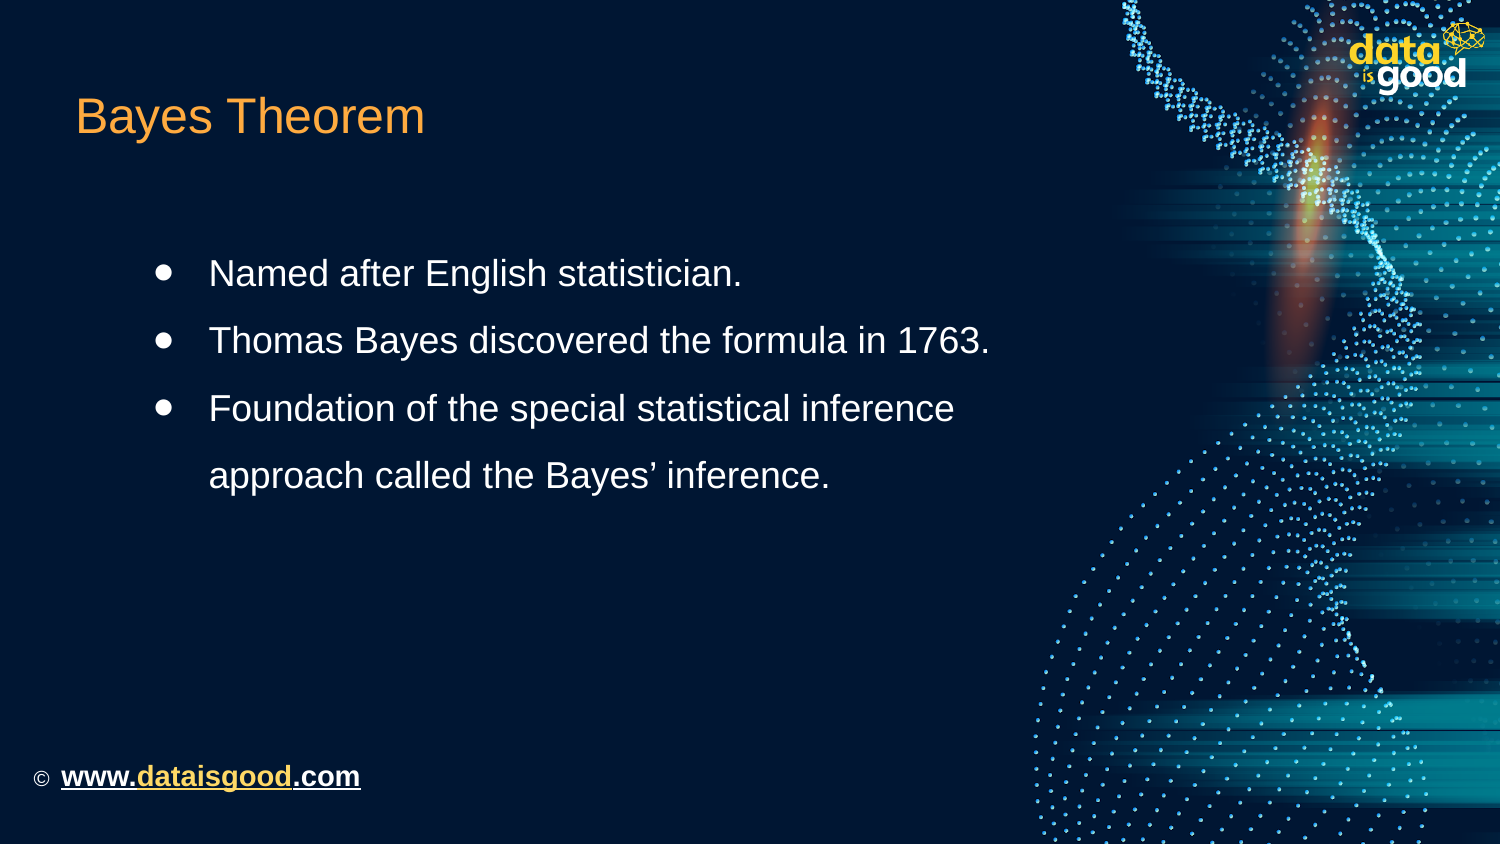

# Bayes Theorem
Named after English statistician.
Thomas Bayes discovered the formula in 1763.
Foundation of the special statistical inference approach called the Bayes’ inference.